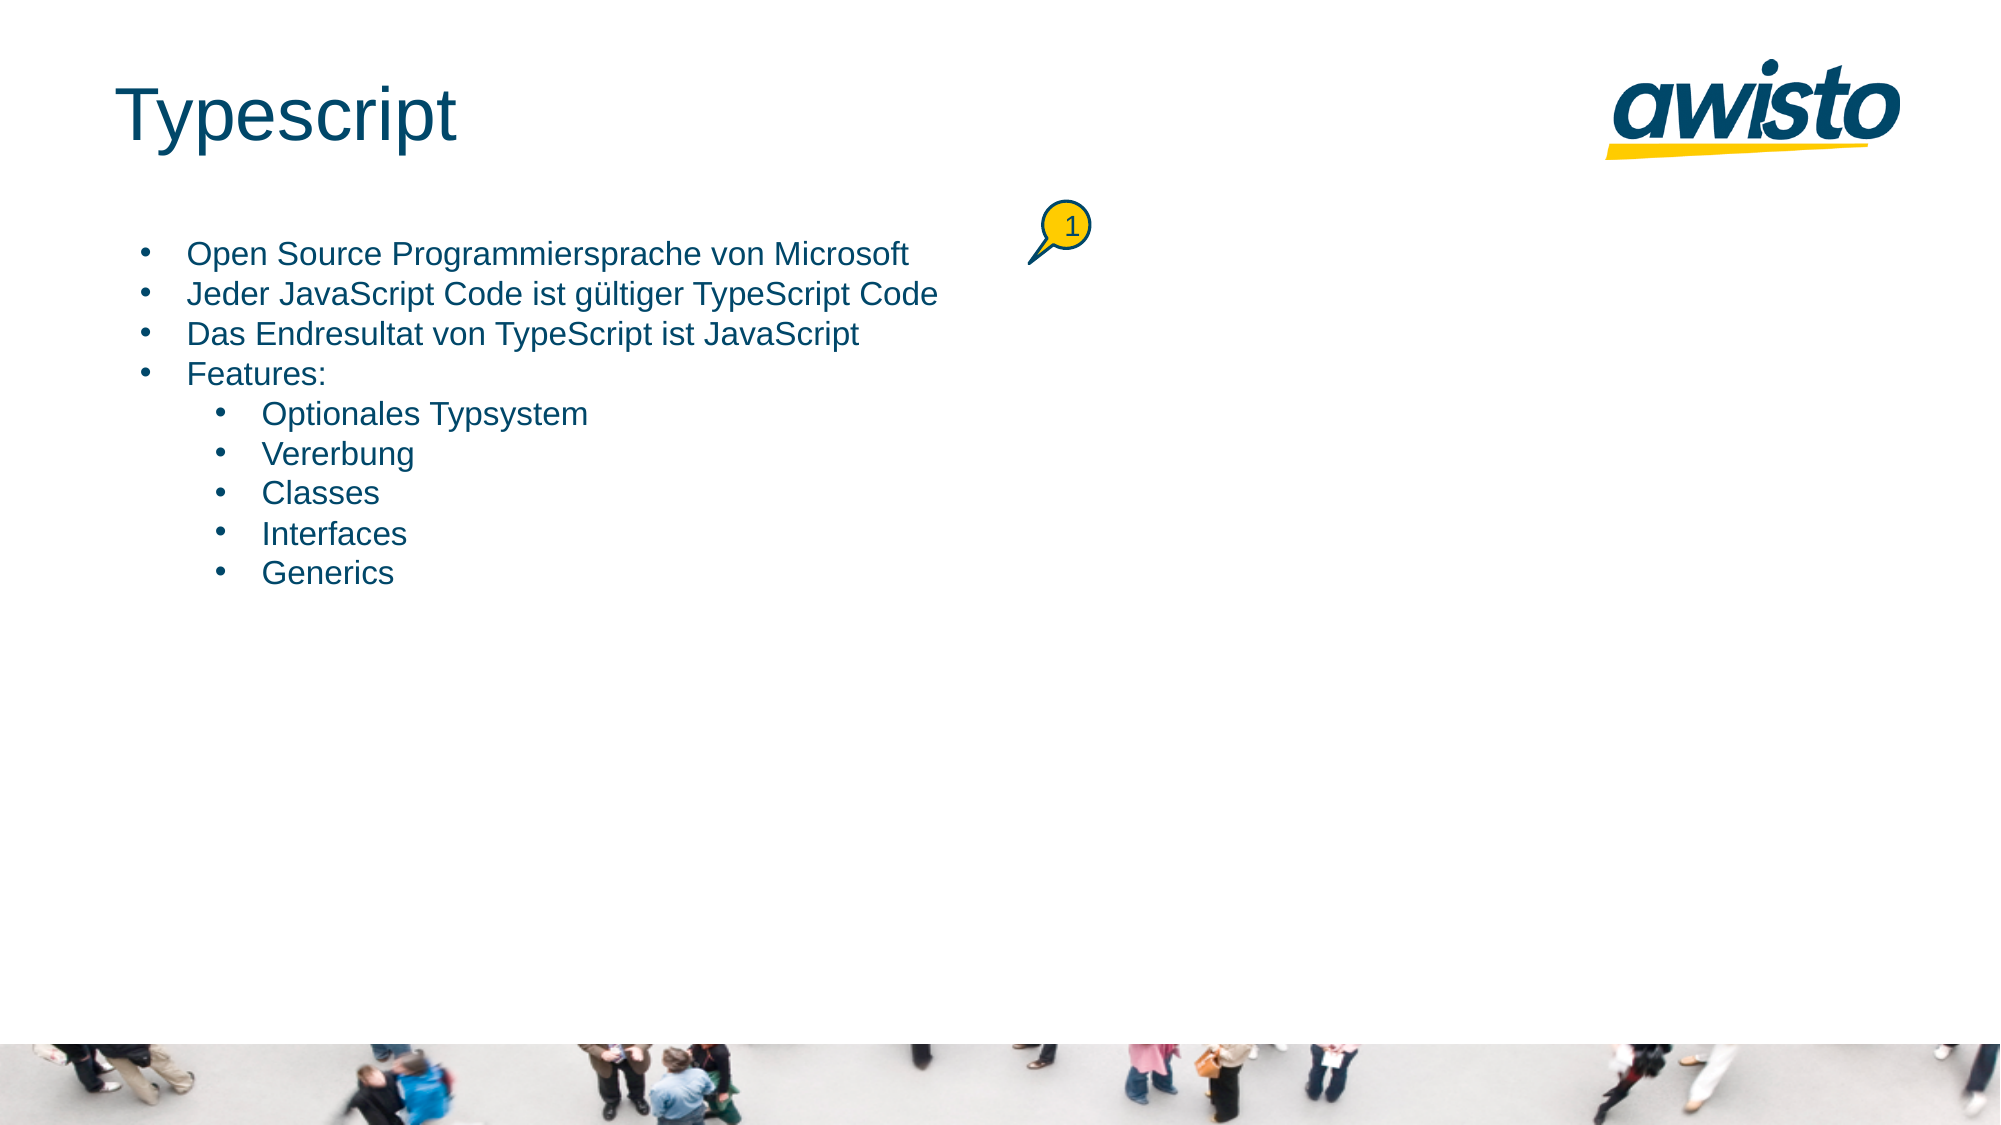

# Typescript
1
Open Source Programmiersprache von Microsoft
Jeder JavaScript Code ist gültiger TypeScript Code
Das Endresultat von TypeScript ist JavaScript
Features:
Optionales Typsystem
Vererbung
Classes
Interfaces
Generics